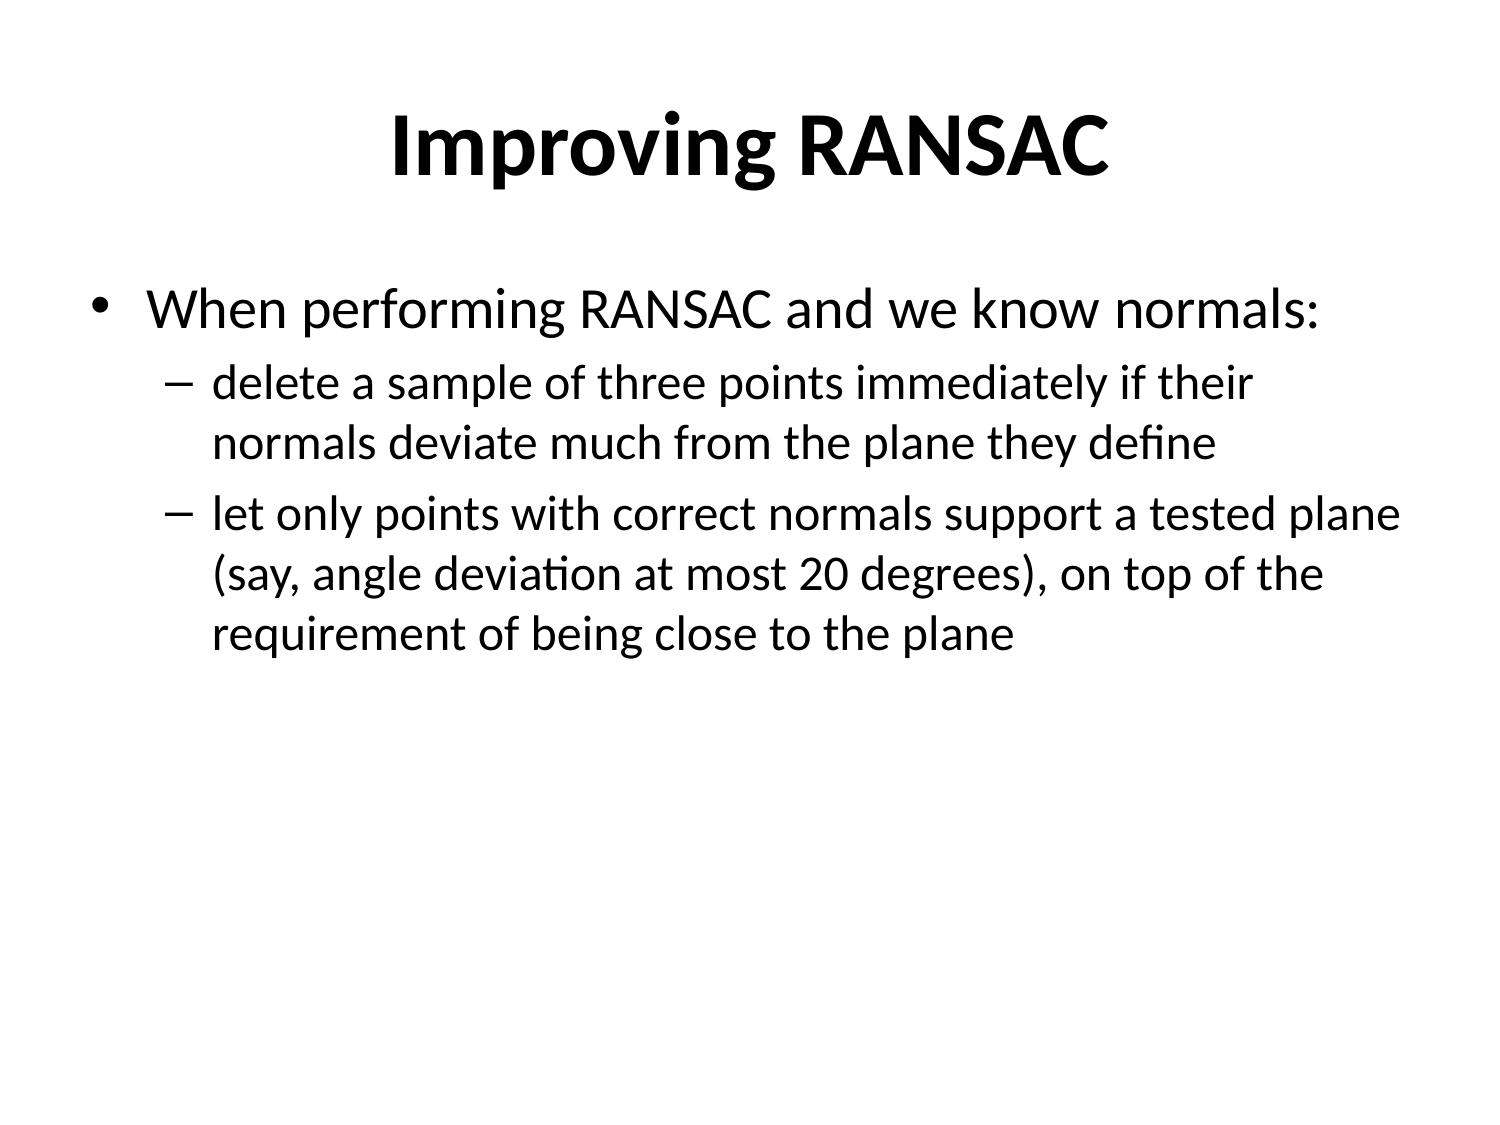

# Improving RANSAC
When performing RANSAC and we know normals:
delete a sample of three points immediately if their normals deviate much from the plane they define
let only points with correct normals support a tested plane (say, angle deviation at most 20 degrees), on top of the requirement of being close to the plane